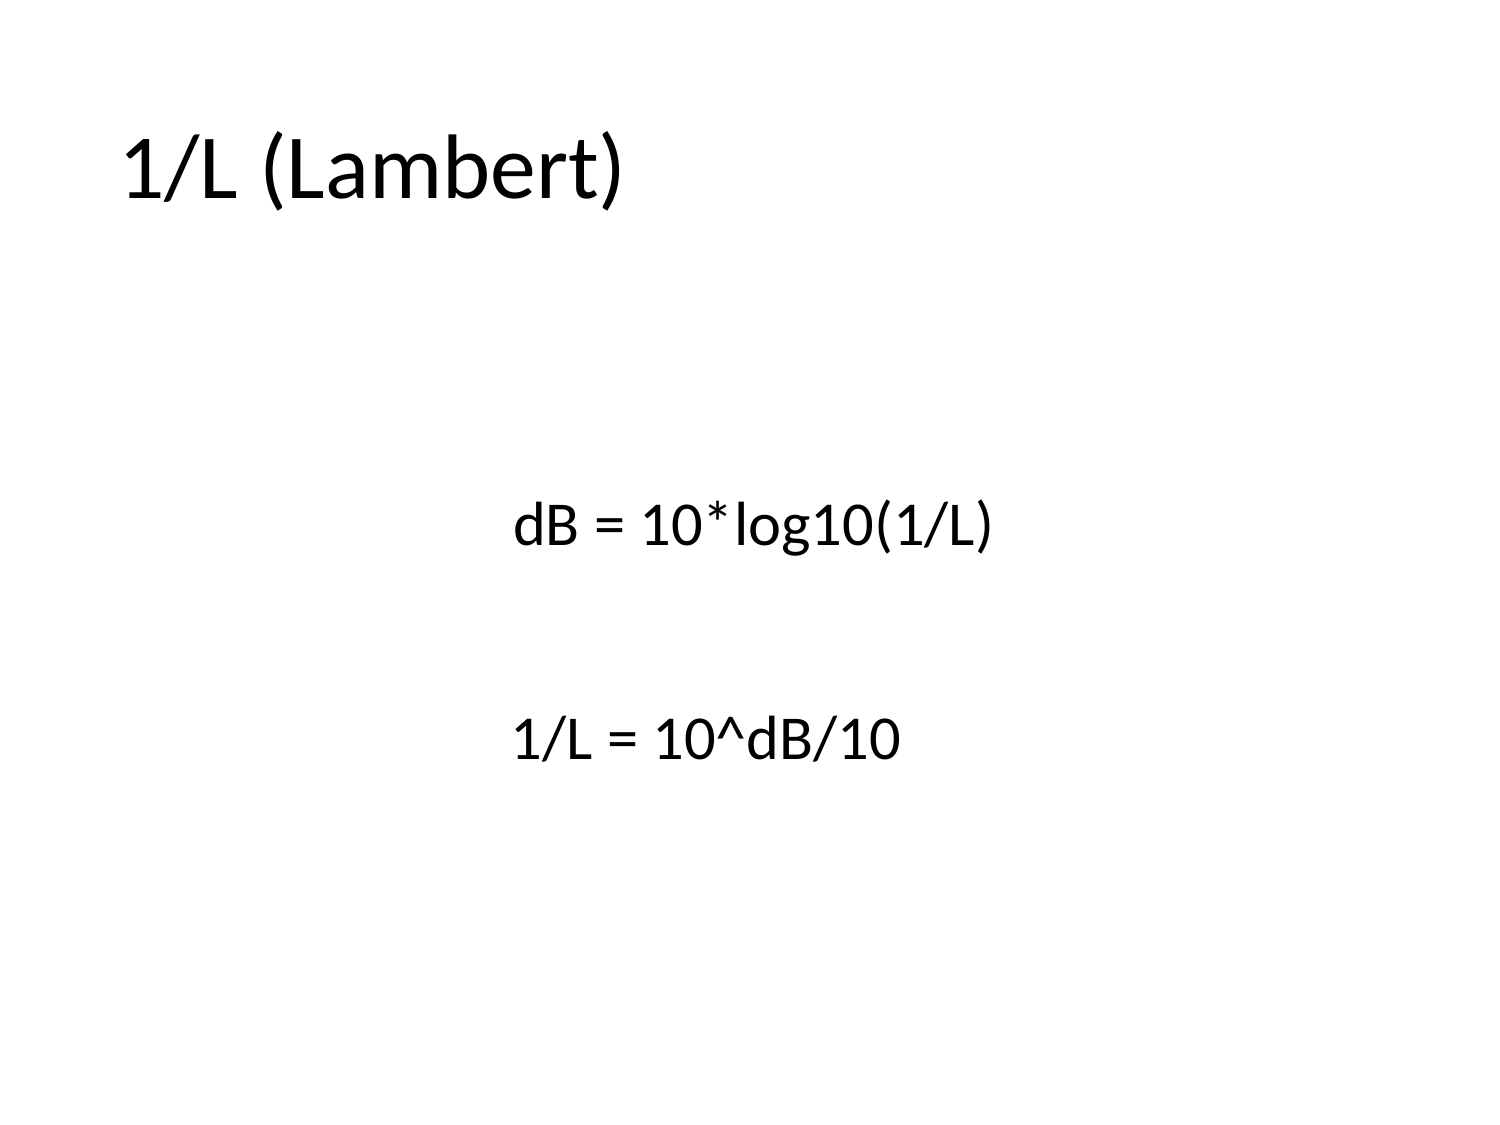

# 1/L (Lambert)
dB = 10*log10(1/L)
1/L = 10^dB/10